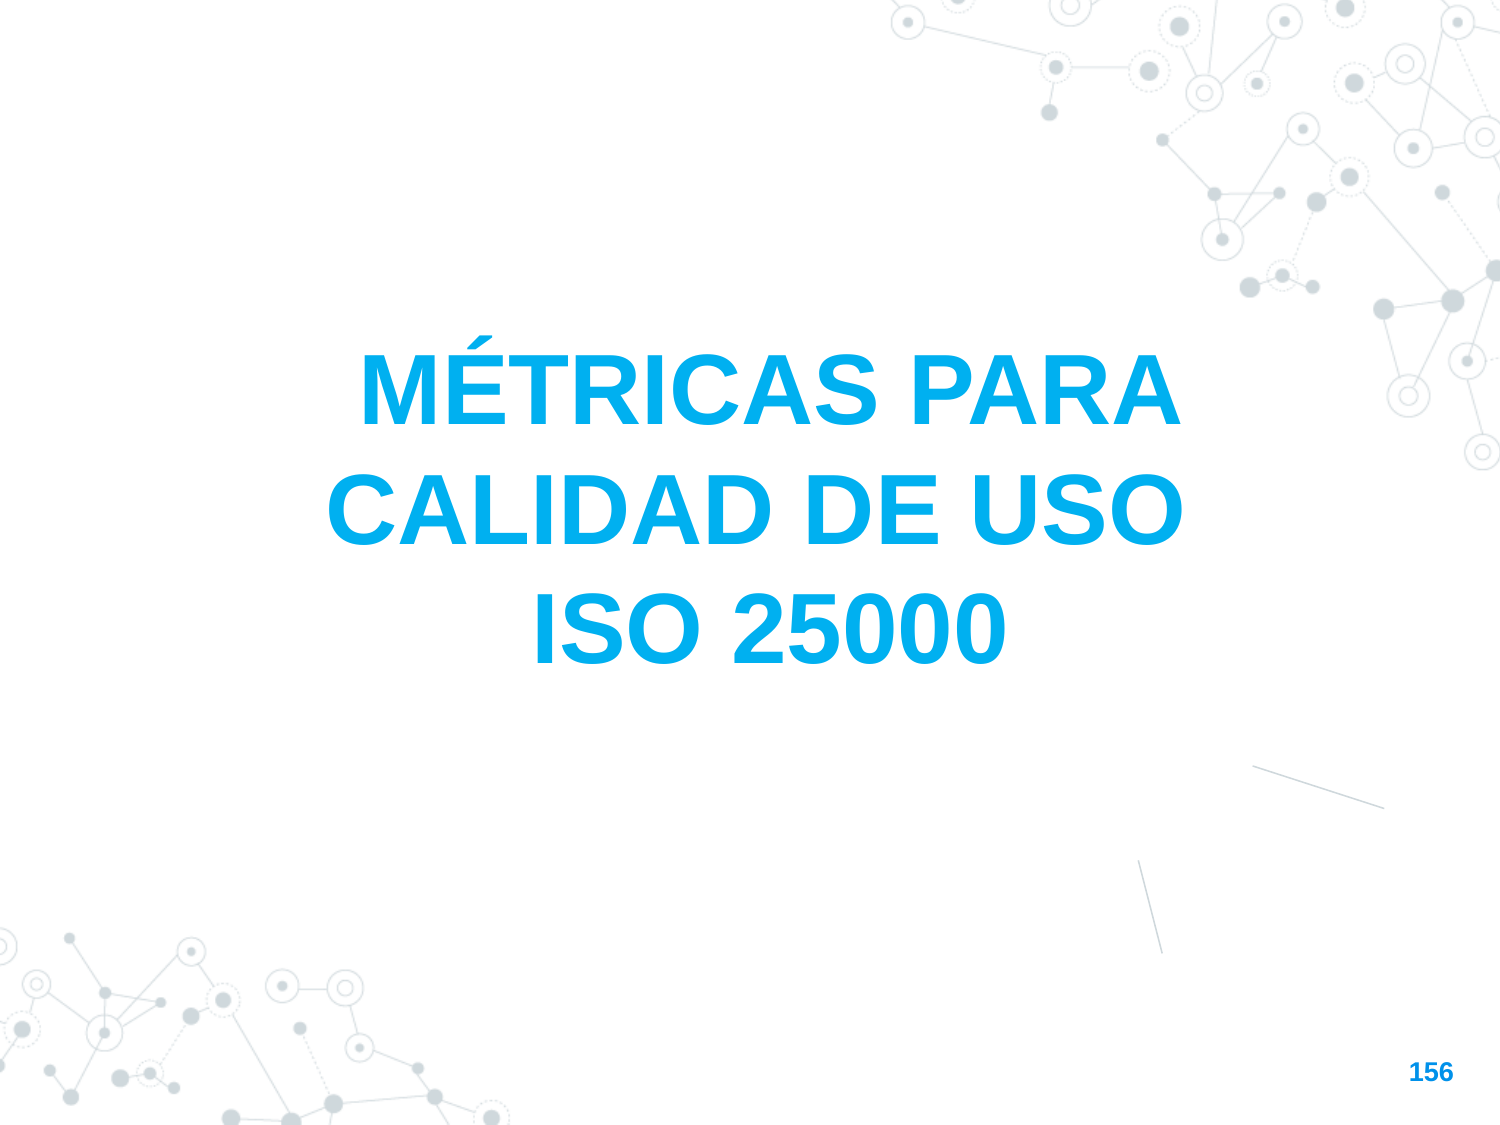

MÉTRICAS PARA CALIDAD DE USO
ISO 25000
156